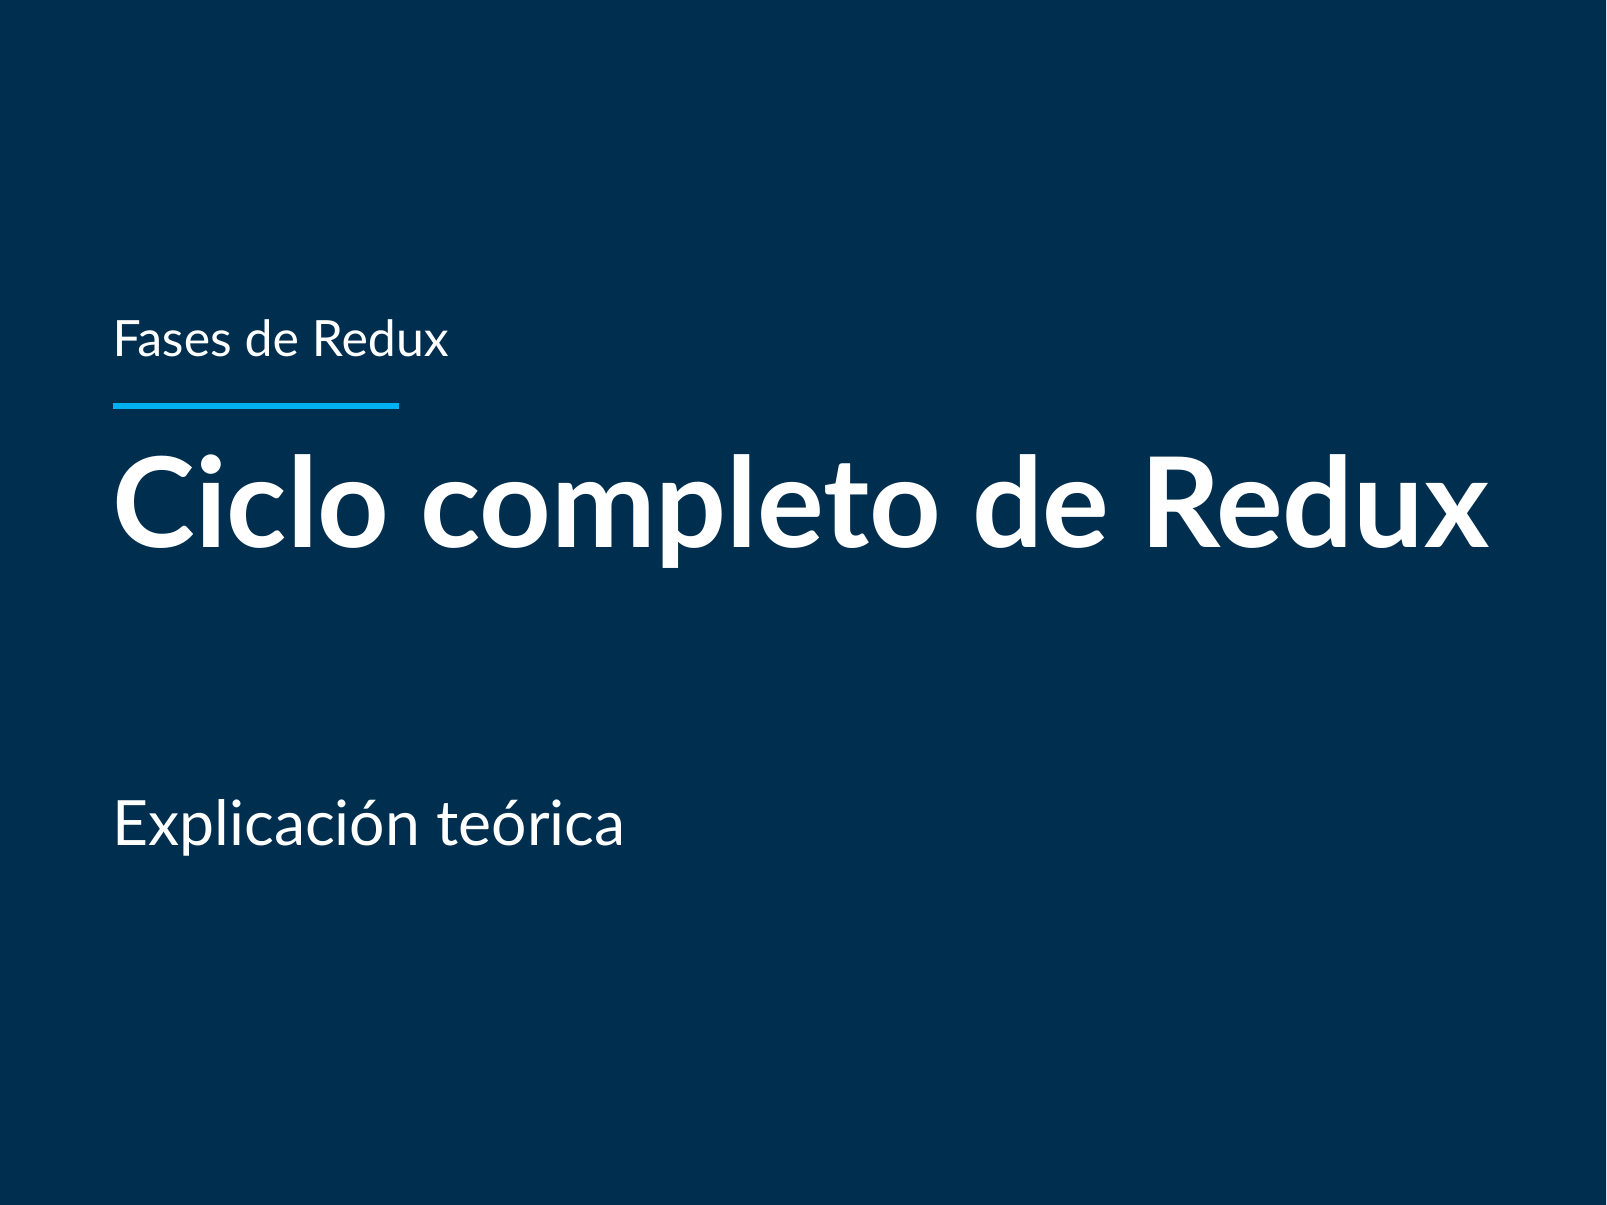

Fases de Redux
# Ciclo completo de Redux
Explicación teórica